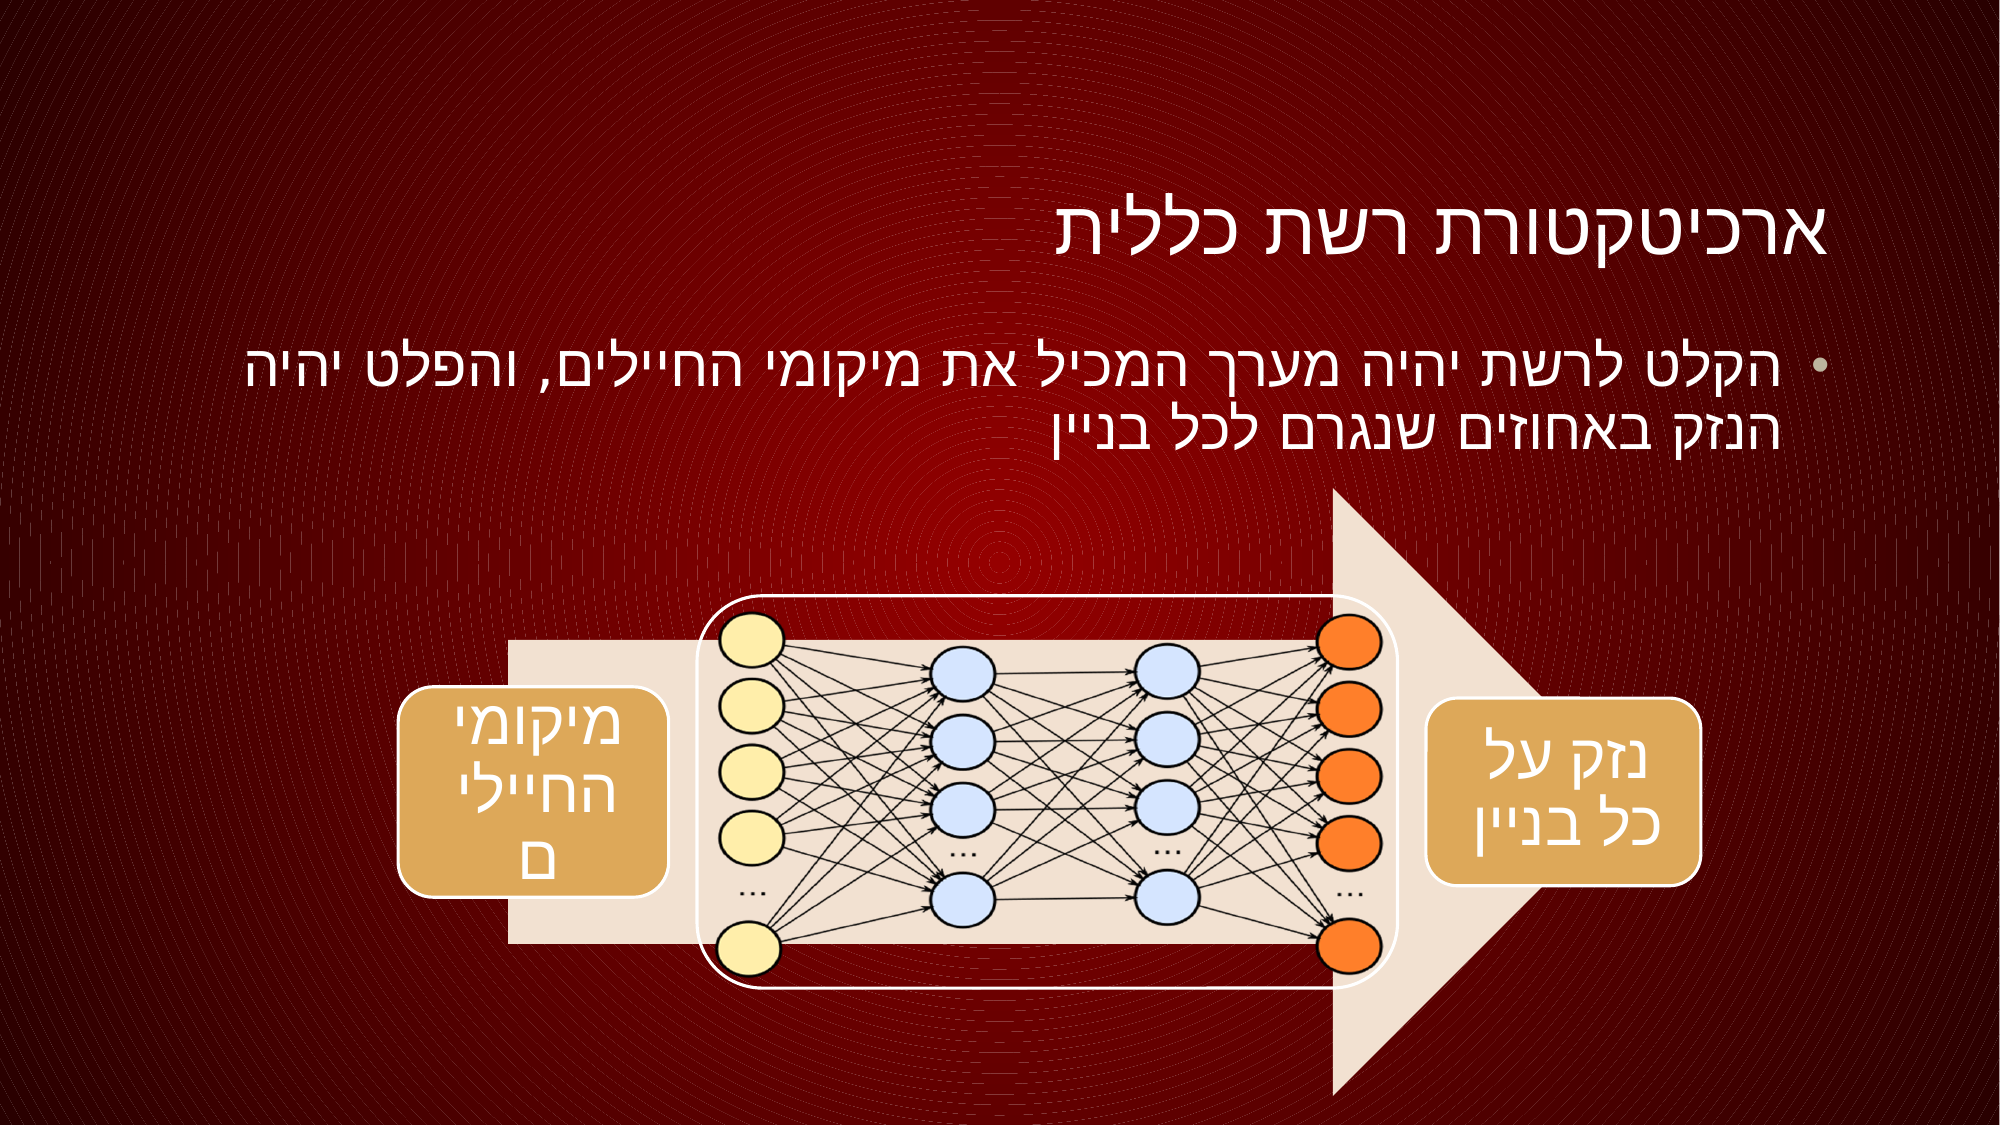

# ארכיטקטורת רשת כללית
הקלט לרשת יהיה מערך המכיל את מיקומי החיילים, והפלט יהיה הנזק באחוזים שנגרם לכל בניין

מיקומי החיילים

נזק על כל בניין